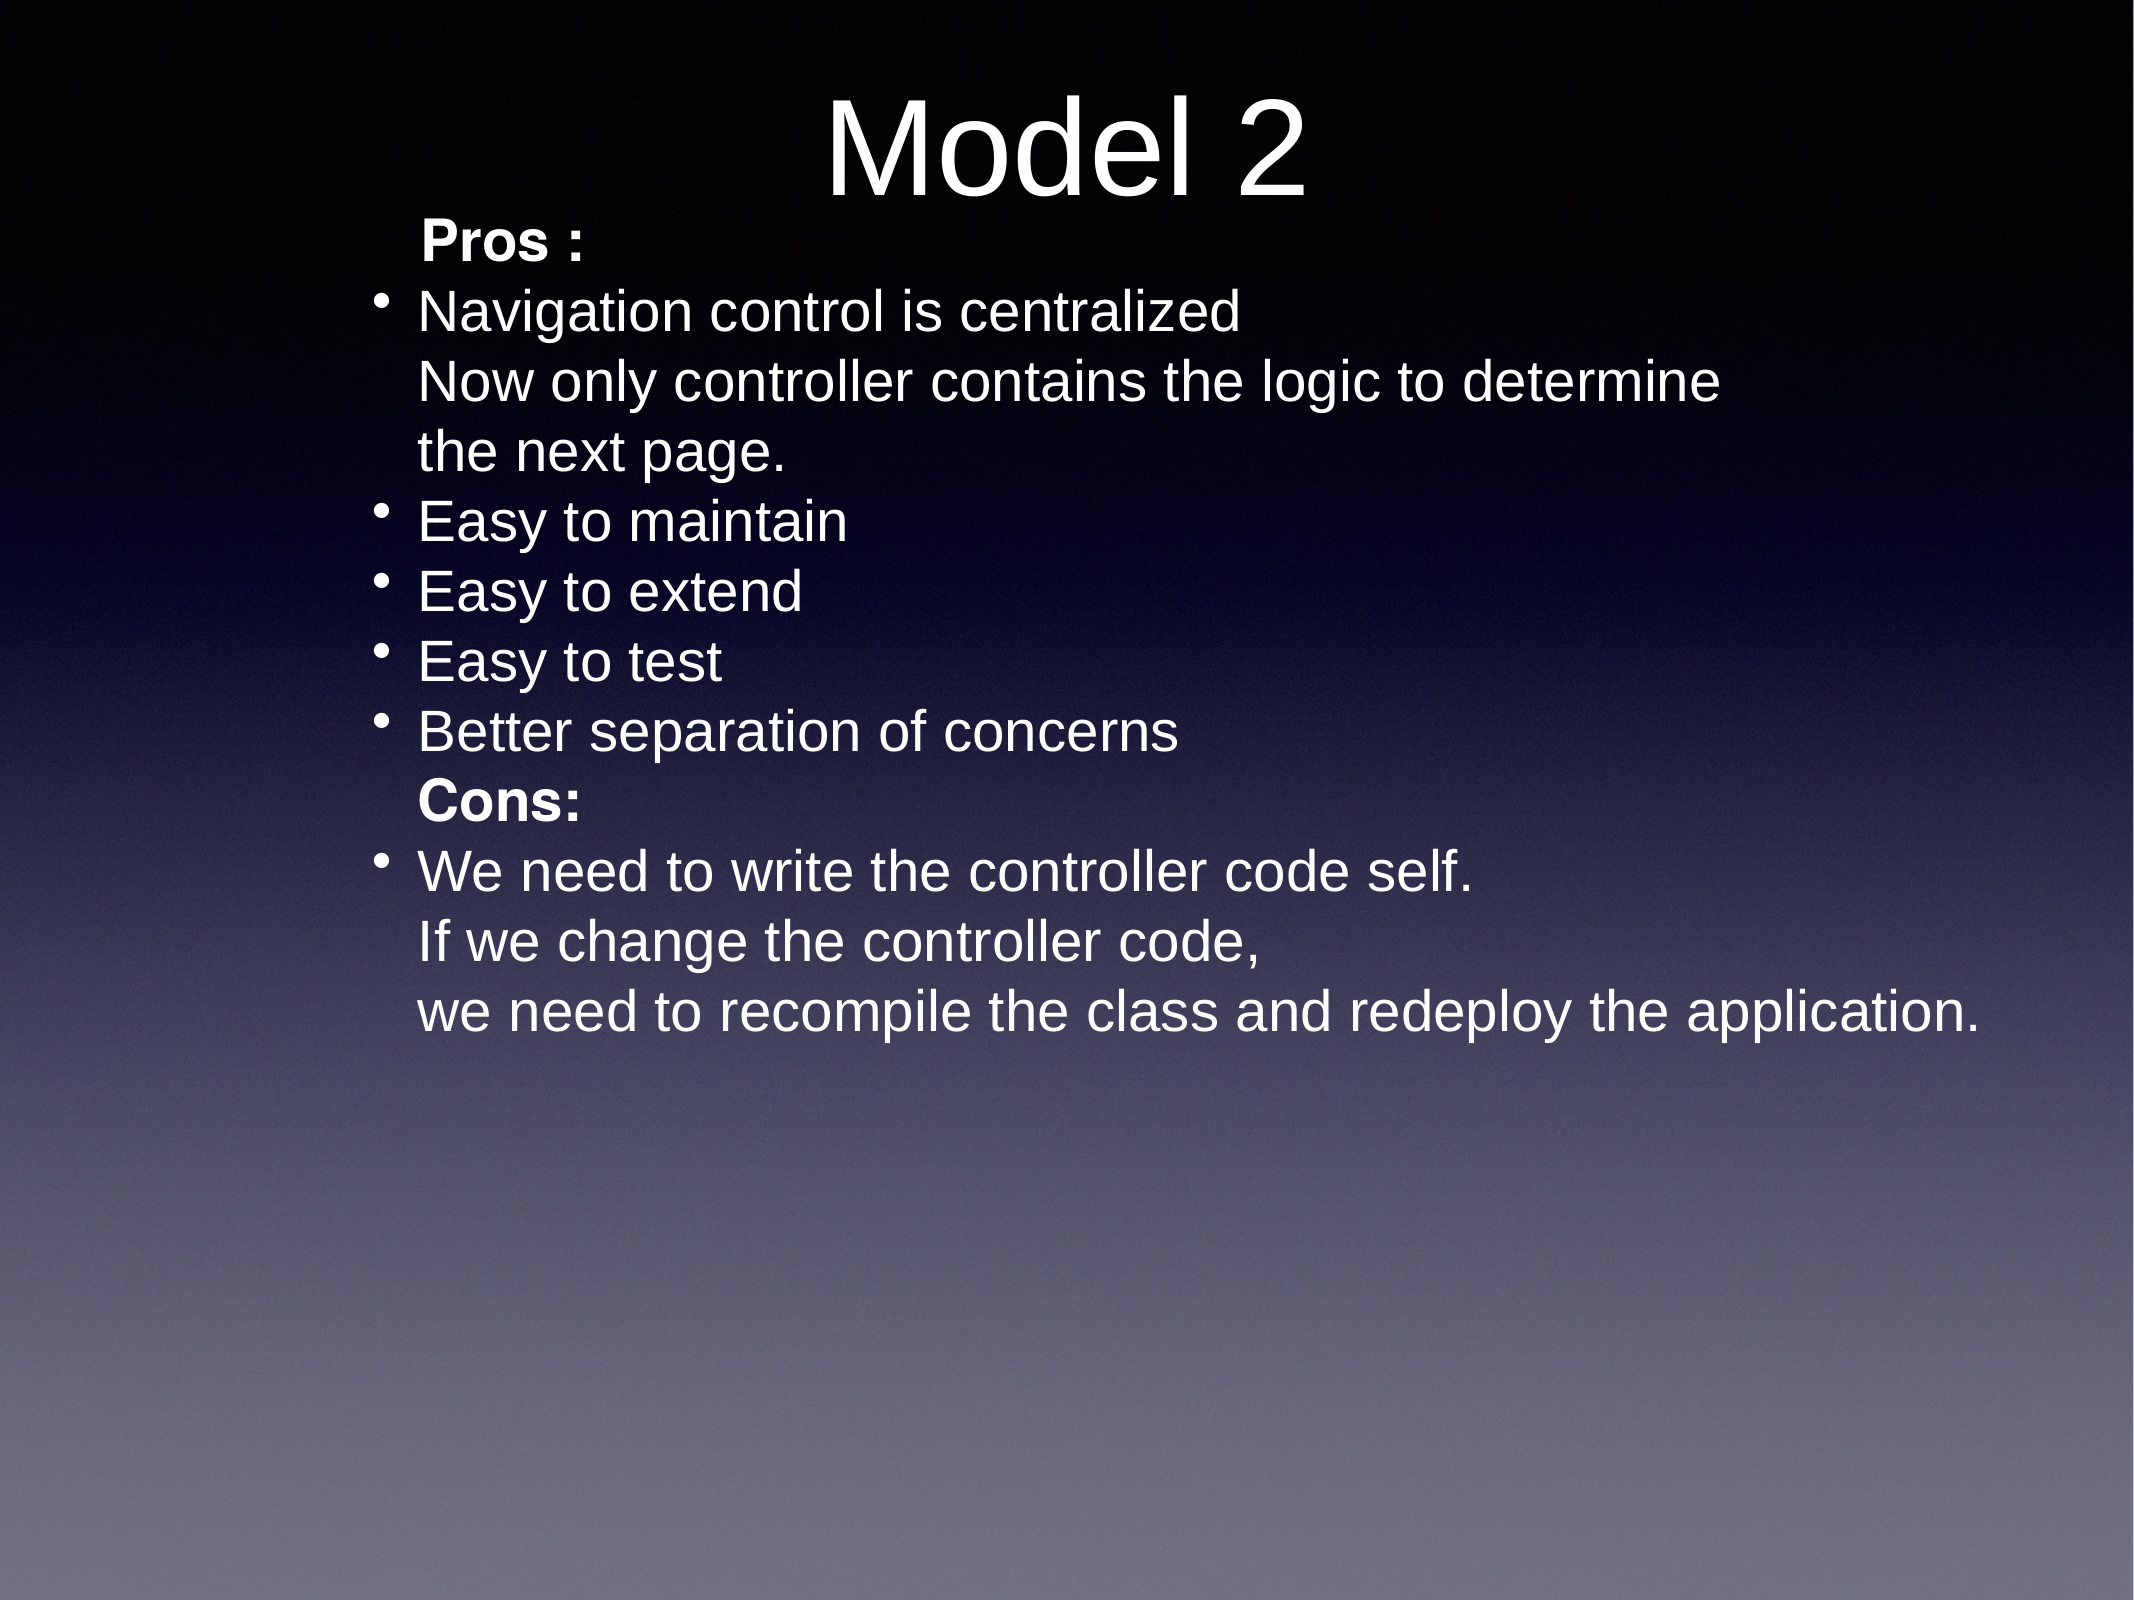

# Model 2
   Pros :
Navigation control is centralized
Now only controller contains the logic to determine
the next page.
Easy to maintain
Easy to extend
Easy to test
Better separation of concerns
Cons:
We need to write the controller code self.
If we change the controller code,
we need to recompile the class and redeploy the application.
Spring